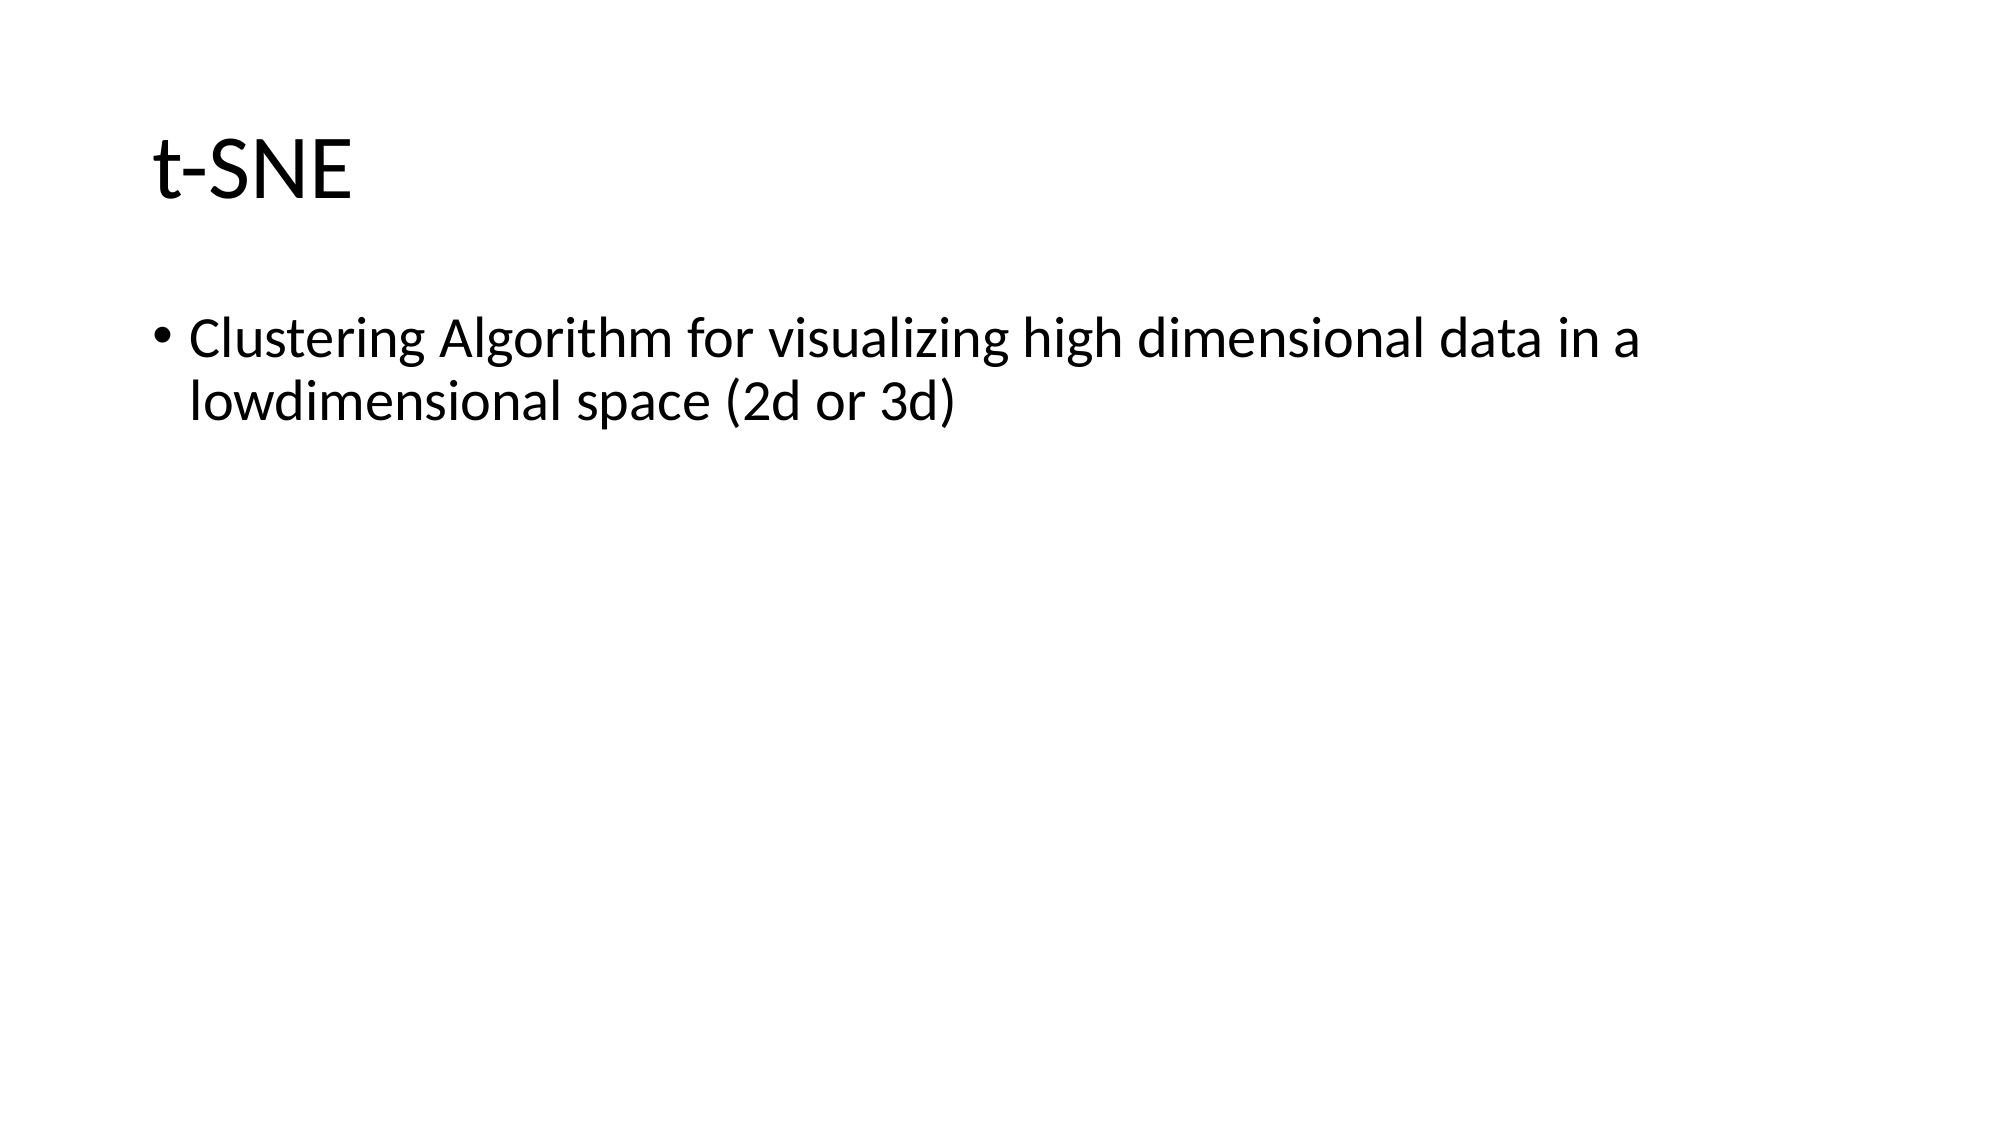

# t-SNE
Clustering Algorithm for visualizing high dimensional data in a lowdimensional space (2d or 3d)